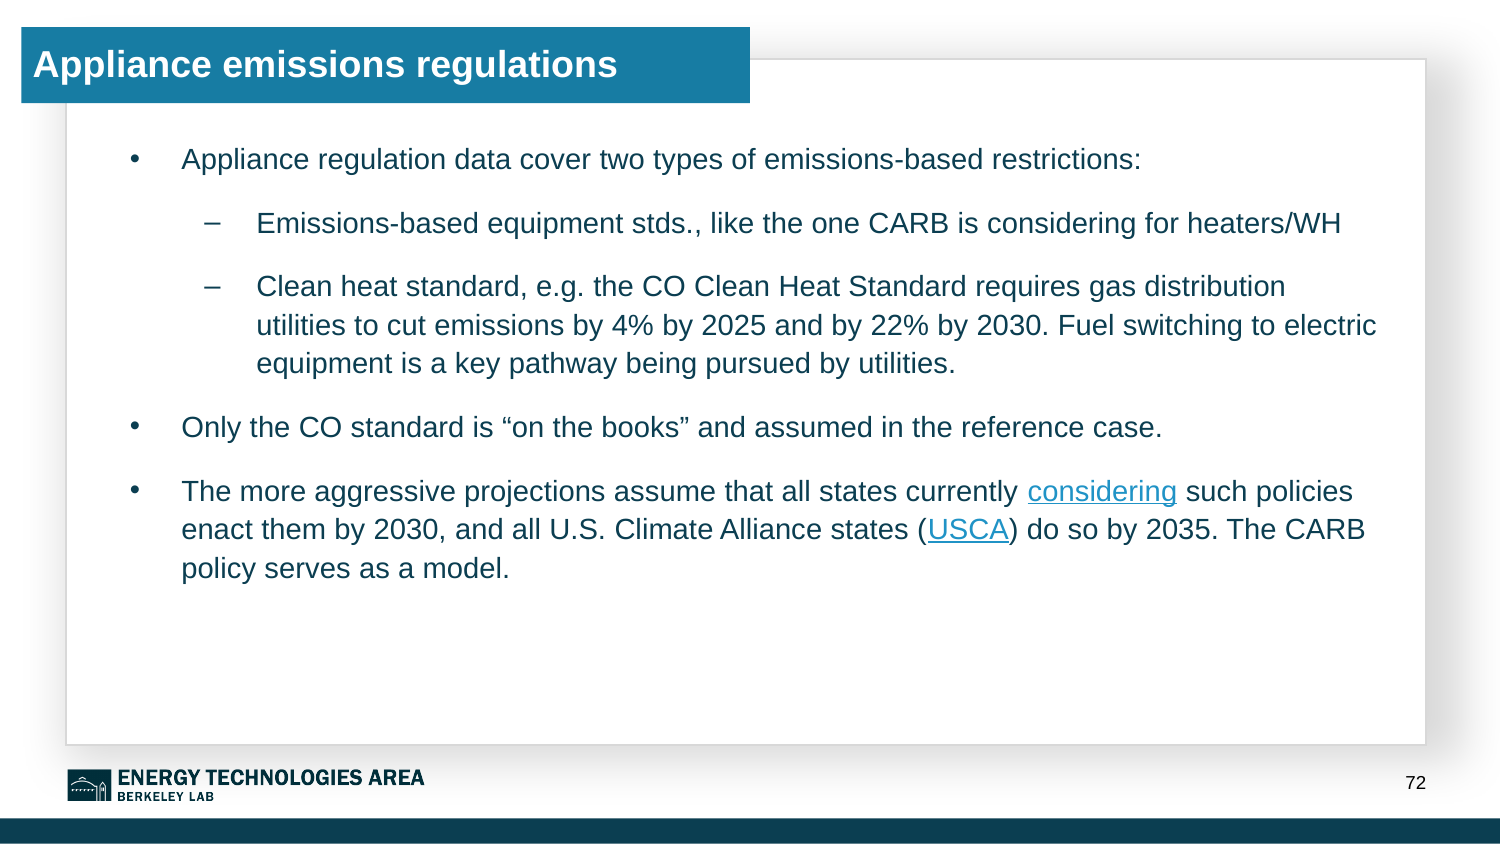

# Appliance emissions regulations
Appliance regulation data cover two types of emissions-based restrictions:
Emissions-based equipment stds., like the one CARB is considering for heaters/WH
Clean heat standard, e.g. the CO Clean Heat Standard requires gas distribution utilities to cut emissions by 4% by 2025 and by 22% by 2030. Fuel switching to electric equipment is a key pathway being pursued by utilities.
Only the CO standard is “on the books” and assumed in the reference case.
The more aggressive projections assume that all states currently considering such policies enact them by 2030, and all U.S. Climate Alliance states (USCA) do so by 2035. The CARB policy serves as a model.
72